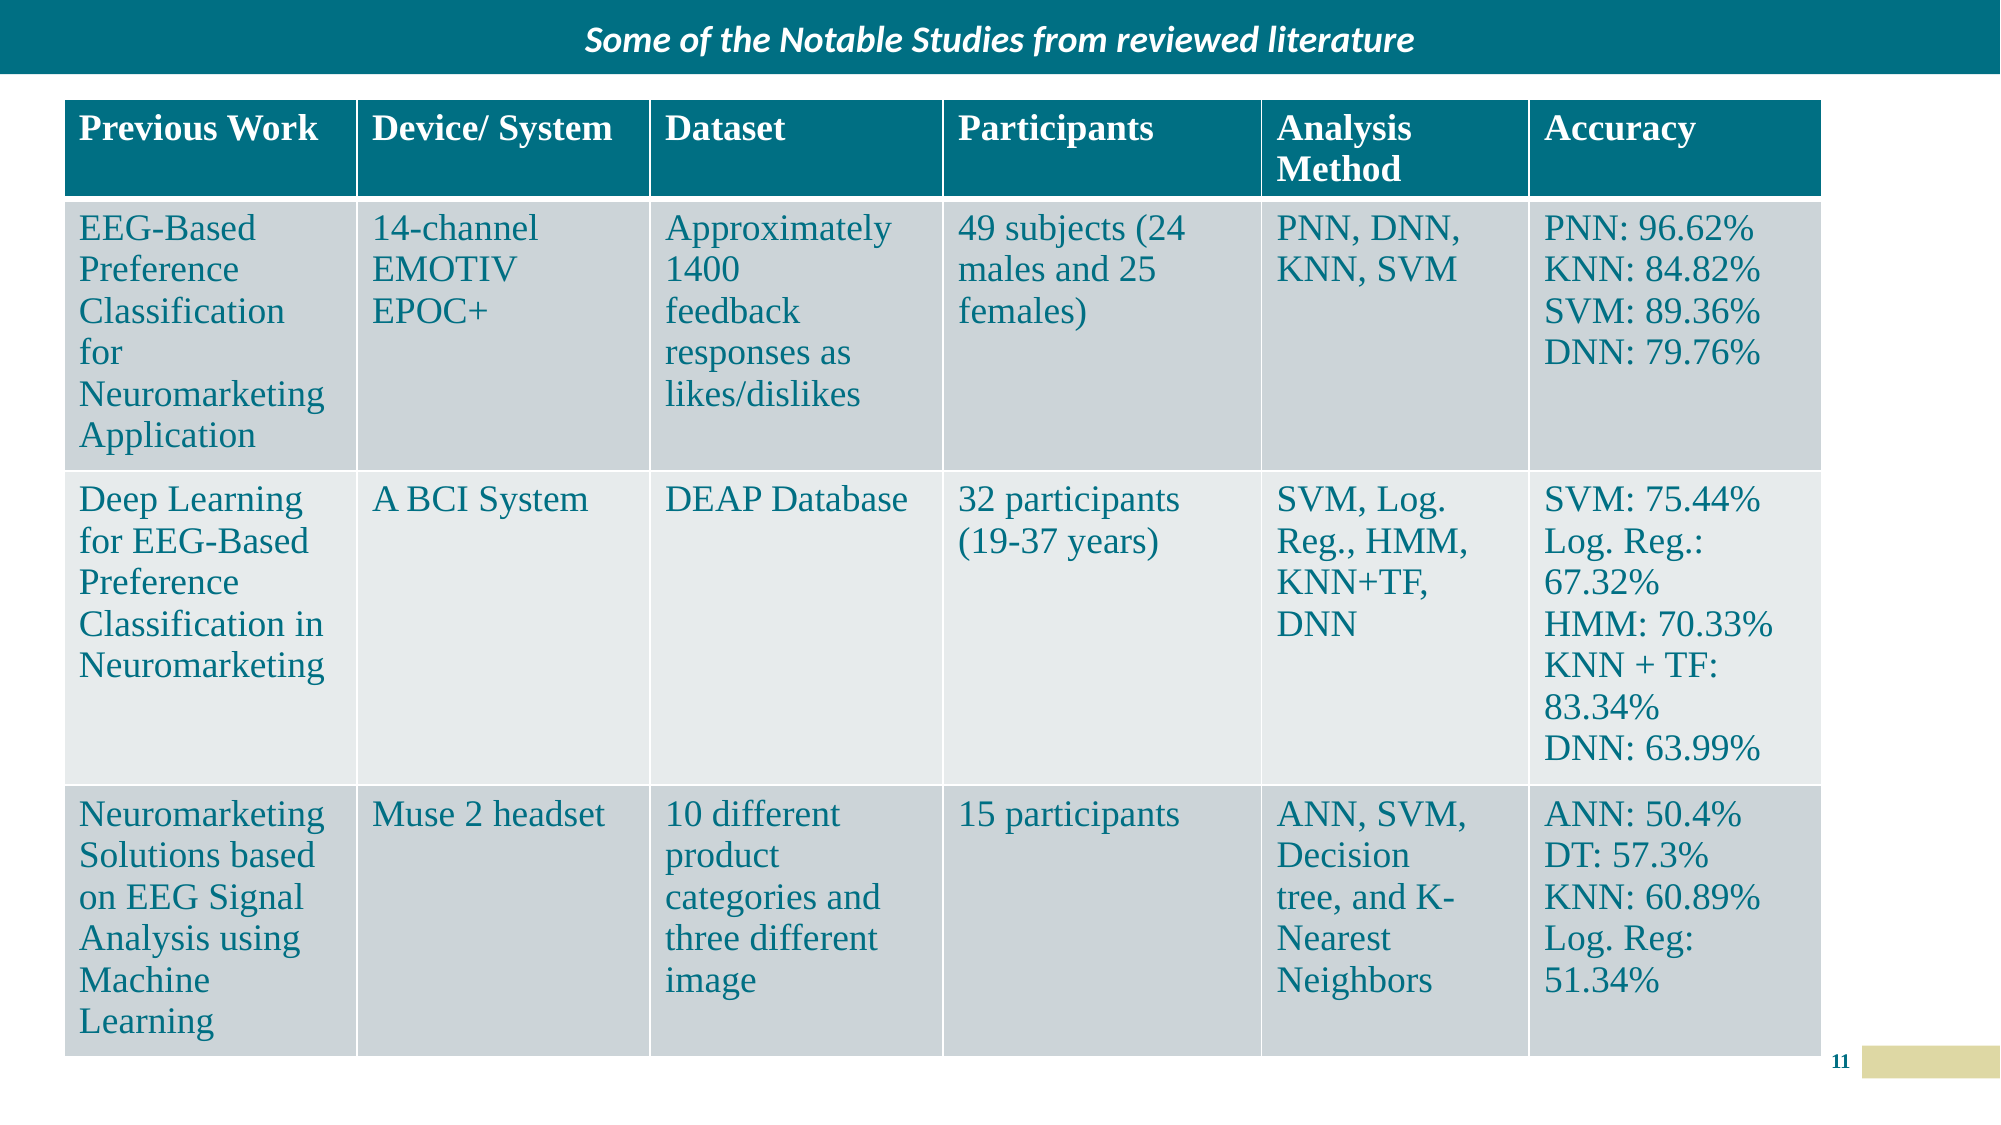

Some of the Notable Studies from reviewed literature

| Previous Work | Device/ System | Dataset | Participants | Analysis Method | Accuracy |
| --- | --- | --- | --- | --- | --- |
| EEG-Based Preference Classification for Neuromarketing Application | 14-channel EMOTIV EPOC+ | Approximately 1400 feedback responses as likes/dislikes | 49 subjects (24 males and 25 females) | PNN, DNN, KNN, SVM | PNN: 96.62% KNN: 84.82% SVM: 89.36% DNN: 79.76% |
| Deep Learning for EEG-Based Preference Classification in Neuromarketing | A BCI System | DEAP Database | 32 participants (19-37 years) | SVM, Log. Reg., HMM, KNN+TF, DNN | SVM: 75.44% Log. Reg.: 67.32% HMM: 70.33% KNN + TF: 83.34% DNN: 63.99% |
| Neuromarketing Solutions based on EEG Signal Analysis using Machine Learning | Muse 2 headset | 10 different product categories and three different image | 15 participants | ANN, SVM, Decision tree, and K-Nearest Neighbors | ANN: 50.4% DT: 57.3% KNN: 60.89% Log. Reg: 51.34% |